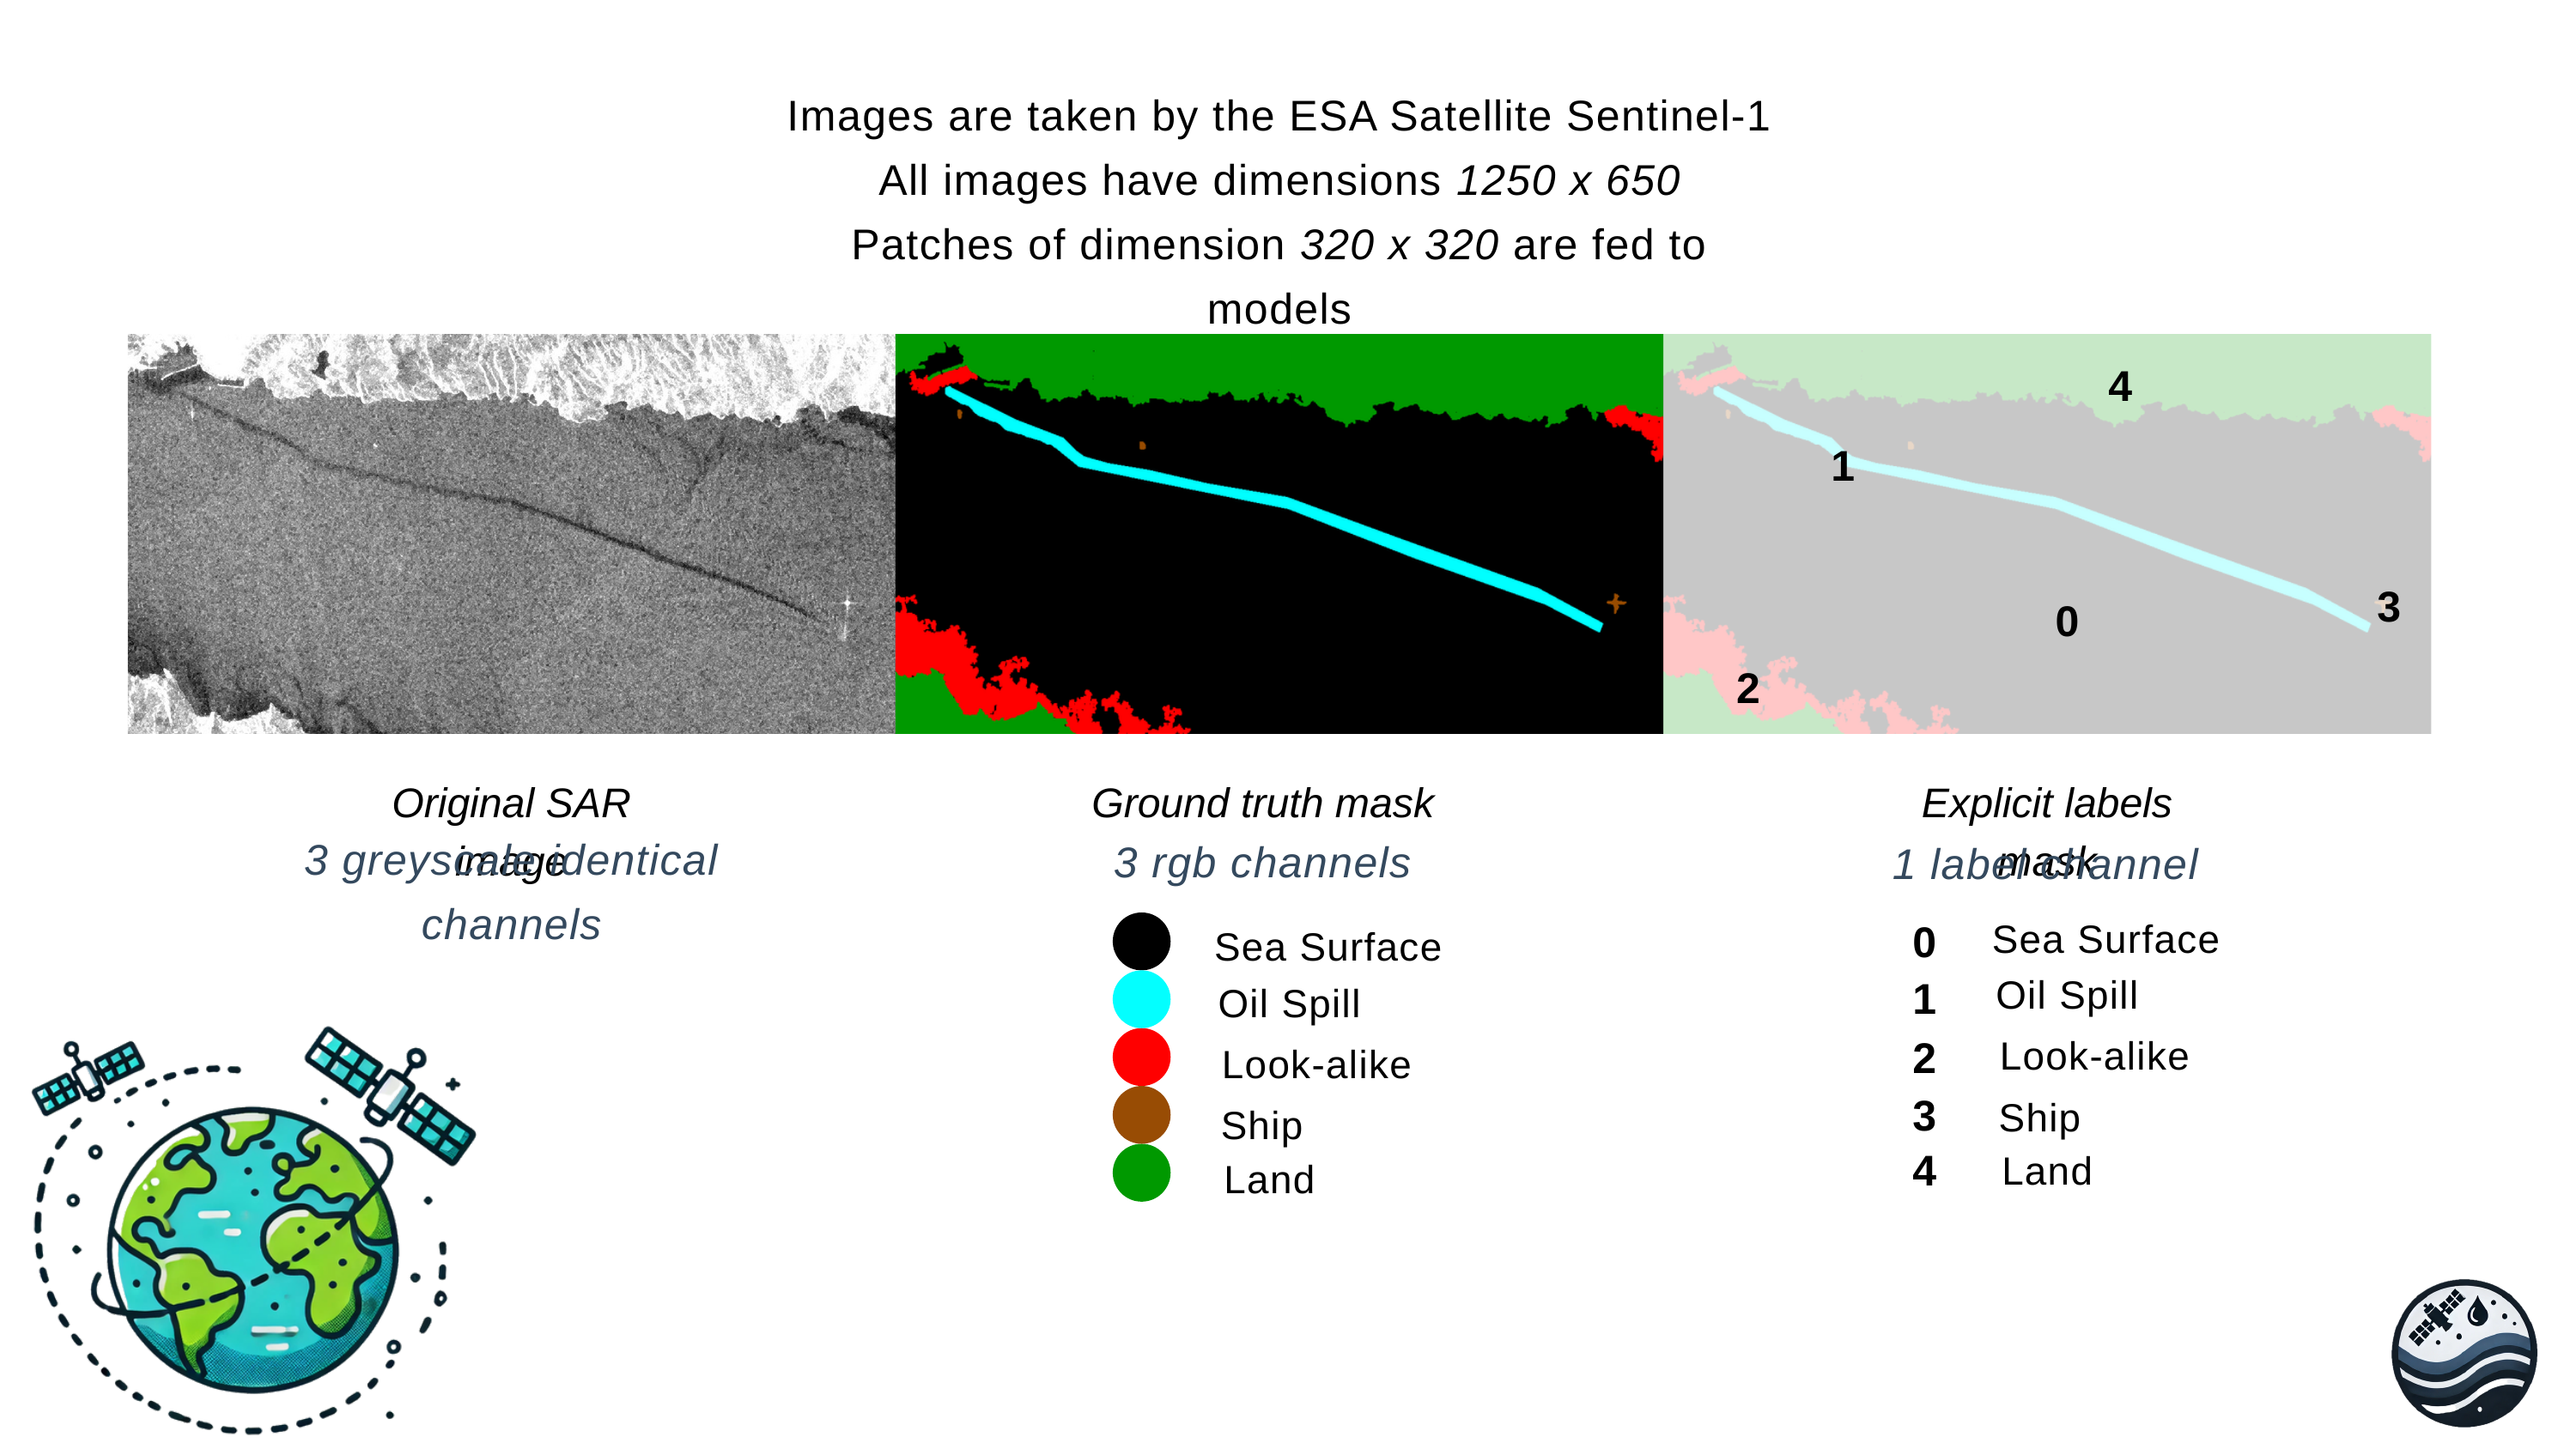

Images are taken by the ESA Satellite Sentinel-1
All images have dimensions 1250 x 650
Patches of dimension 320 x 320 are fed to models

4
1
3
0
2
Original SAR image
Ground truth mask
Explicit labels mask
3 greyscale identical channels
3 rgb channels
1 label channel
0
Sea Surface
Sea Surface

Oil Spill
1
Oil Spill

2
Look-alike
Look-alike

3
Ship

Ship
4
Land
Land